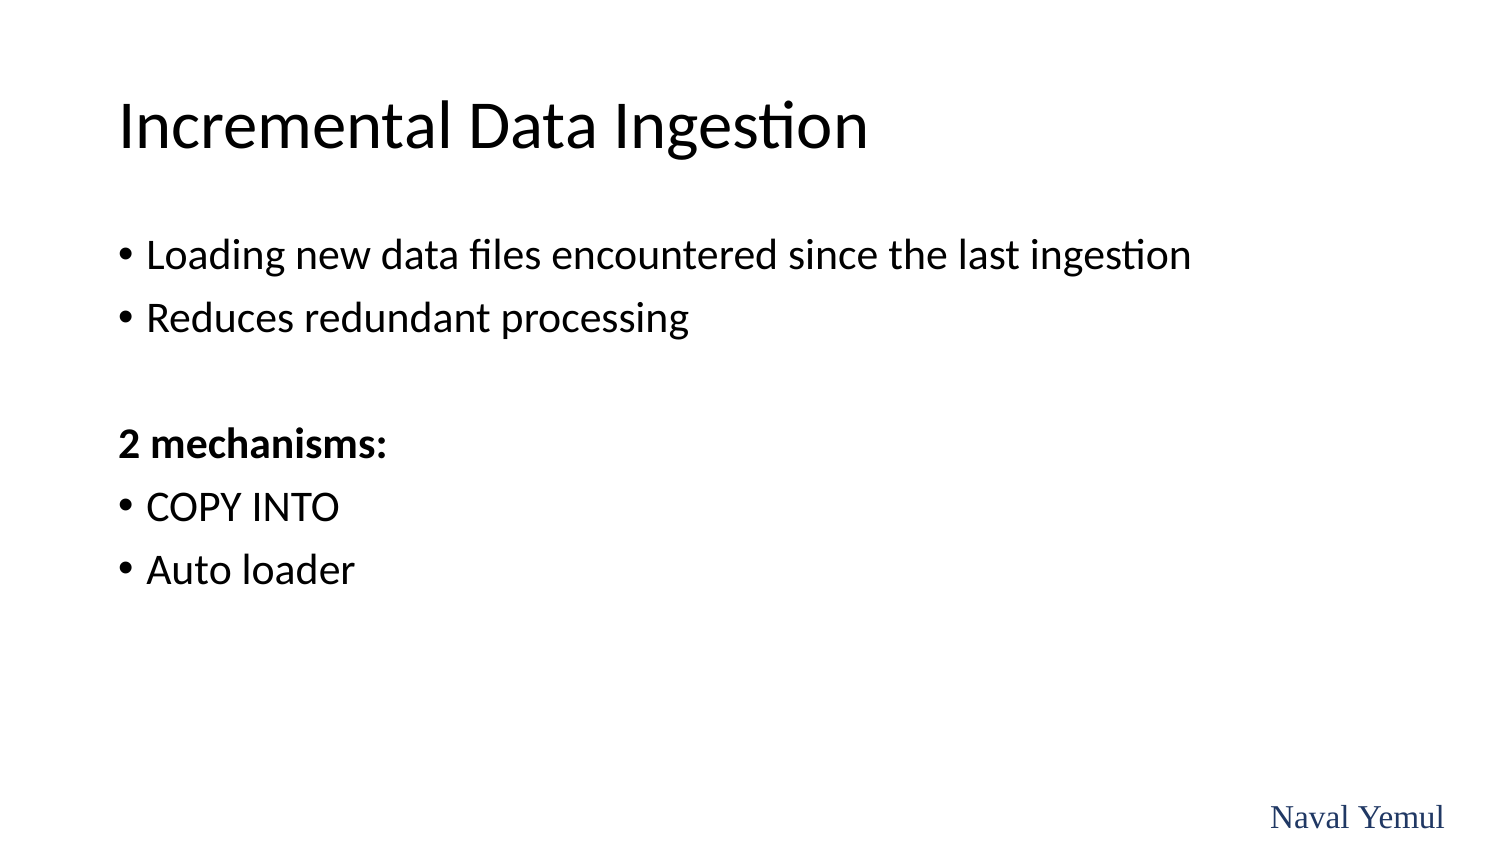

# Incremental Data Ingestion
Loading new data files encountered since the last ingestion
Reduces redundant processing

2 mechanisms:
COPY INTO
Auto loader

Naval Yemul